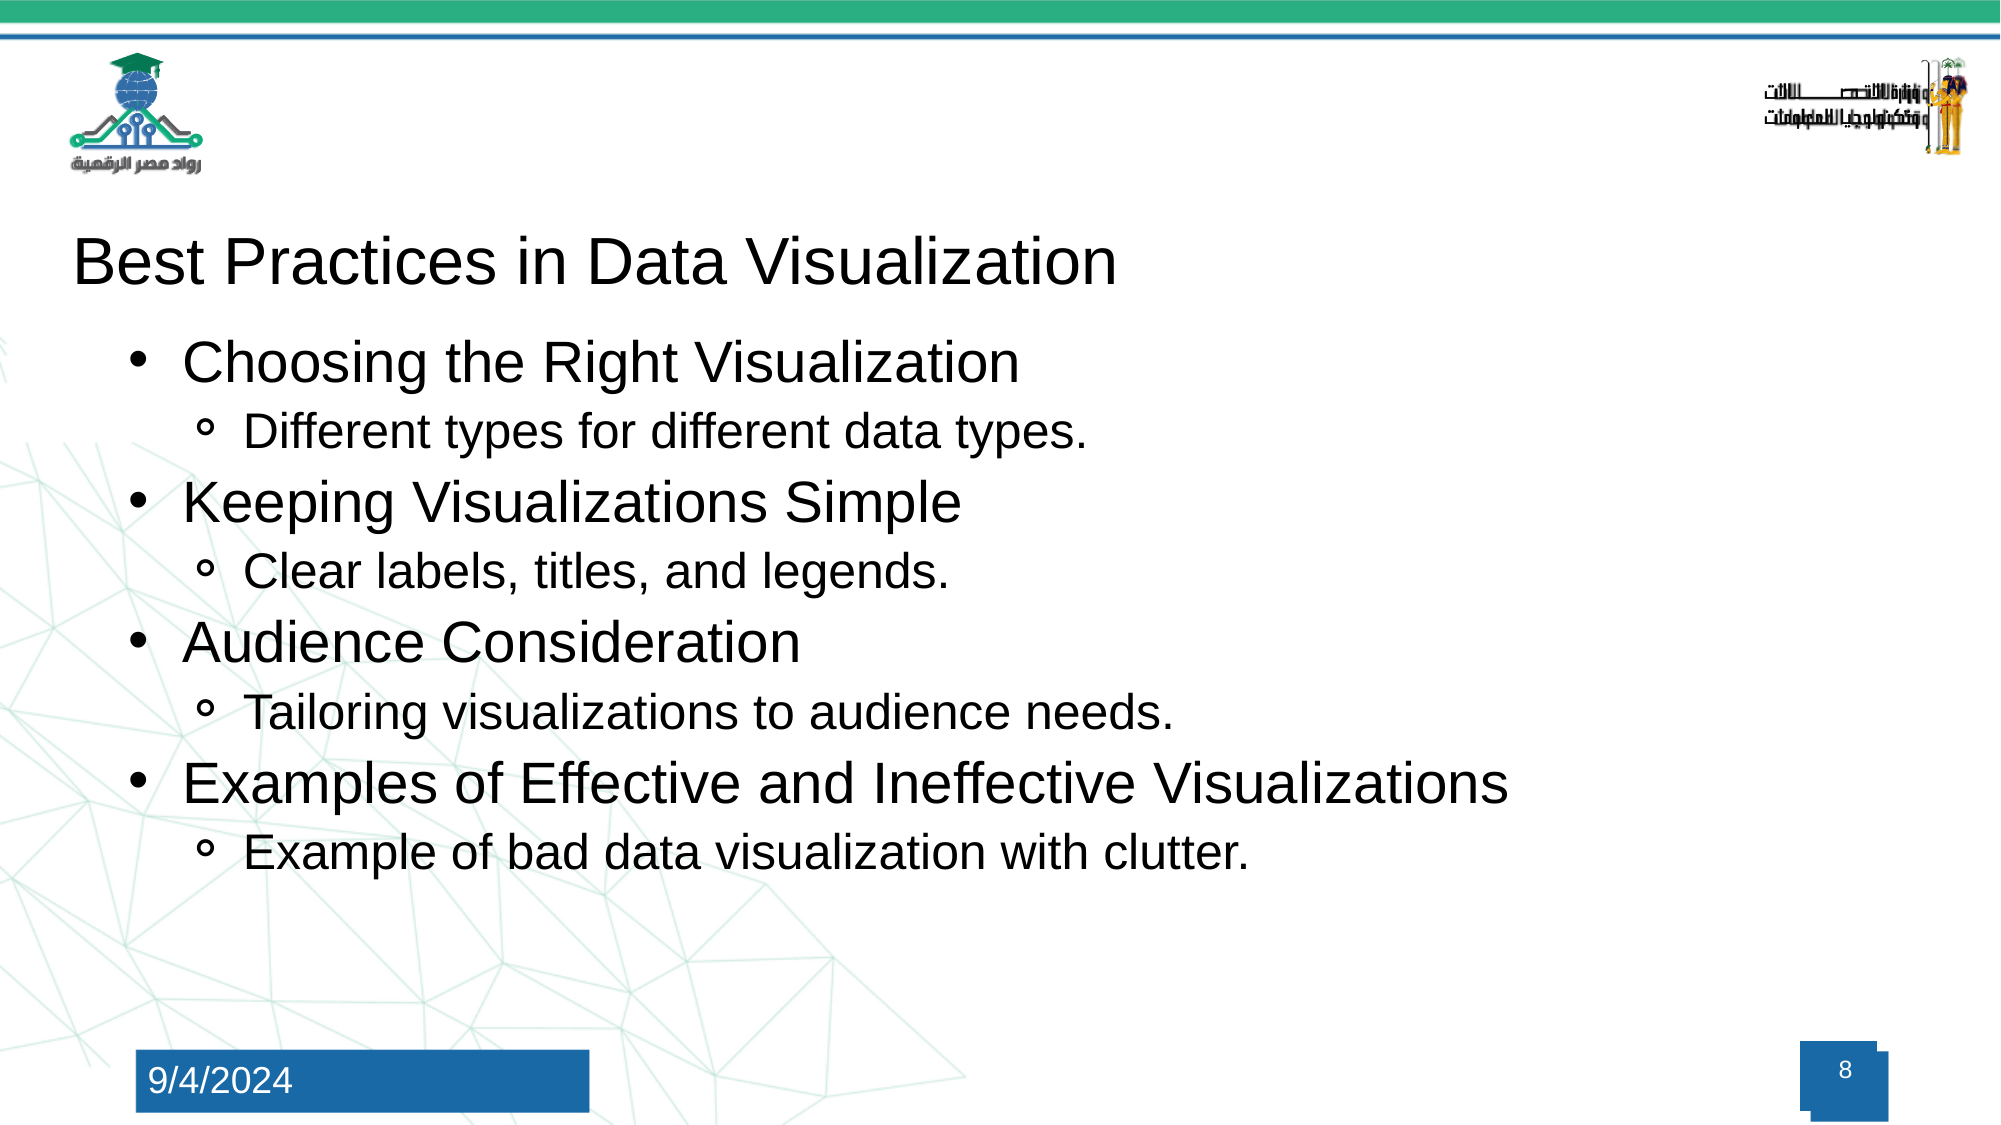

Best Practices in Data Visualization
Choosing the Right Visualization
Different types for different data types.
Keeping Visualizations Simple
Clear labels, titles, and legends.
Audience Consideration
Tailoring visualizations to audience needs.
Examples of Effective and Ineffective Visualizations
Example of bad data visualization with clutter.

9/4/2024
8